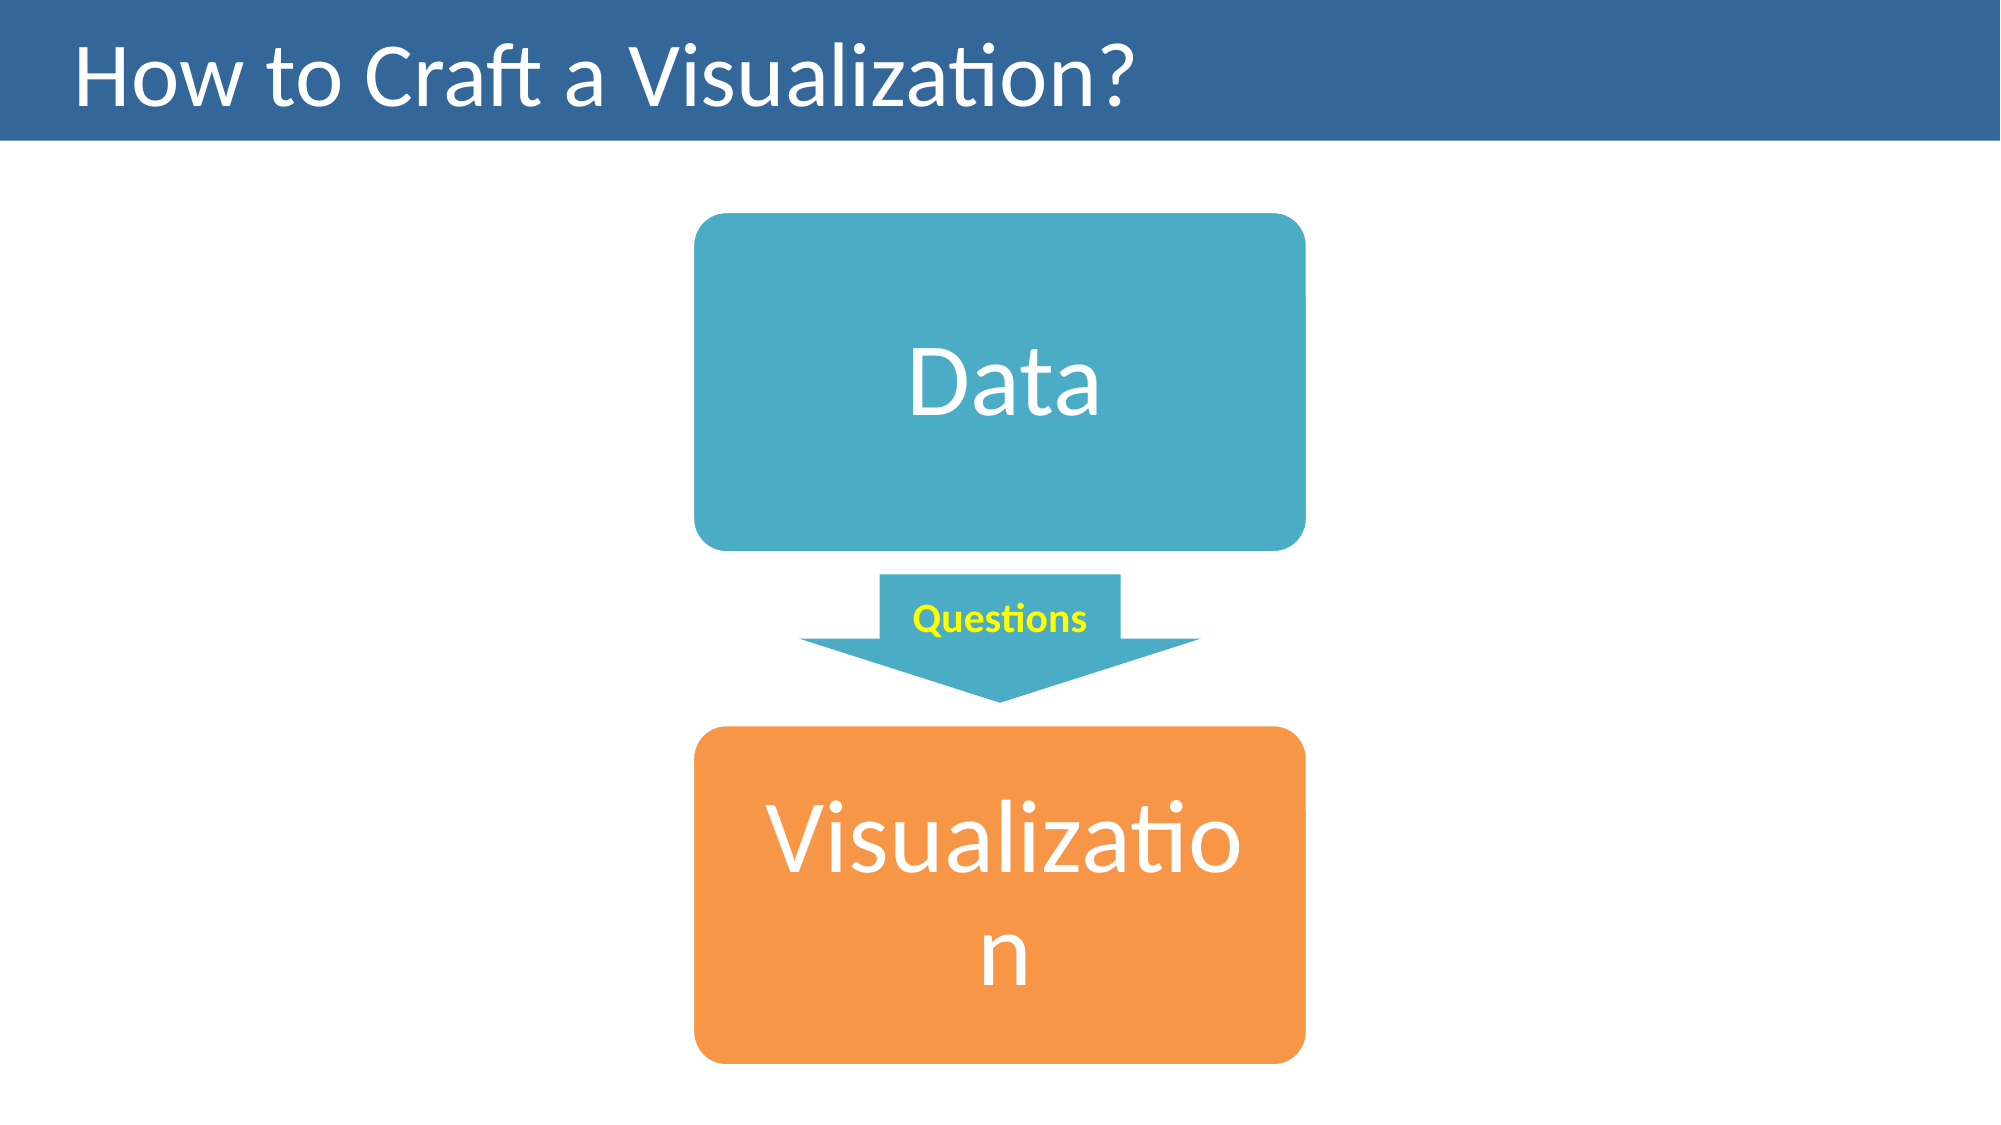

# How to Craft a Visualization?
Data
Questions
Visualization